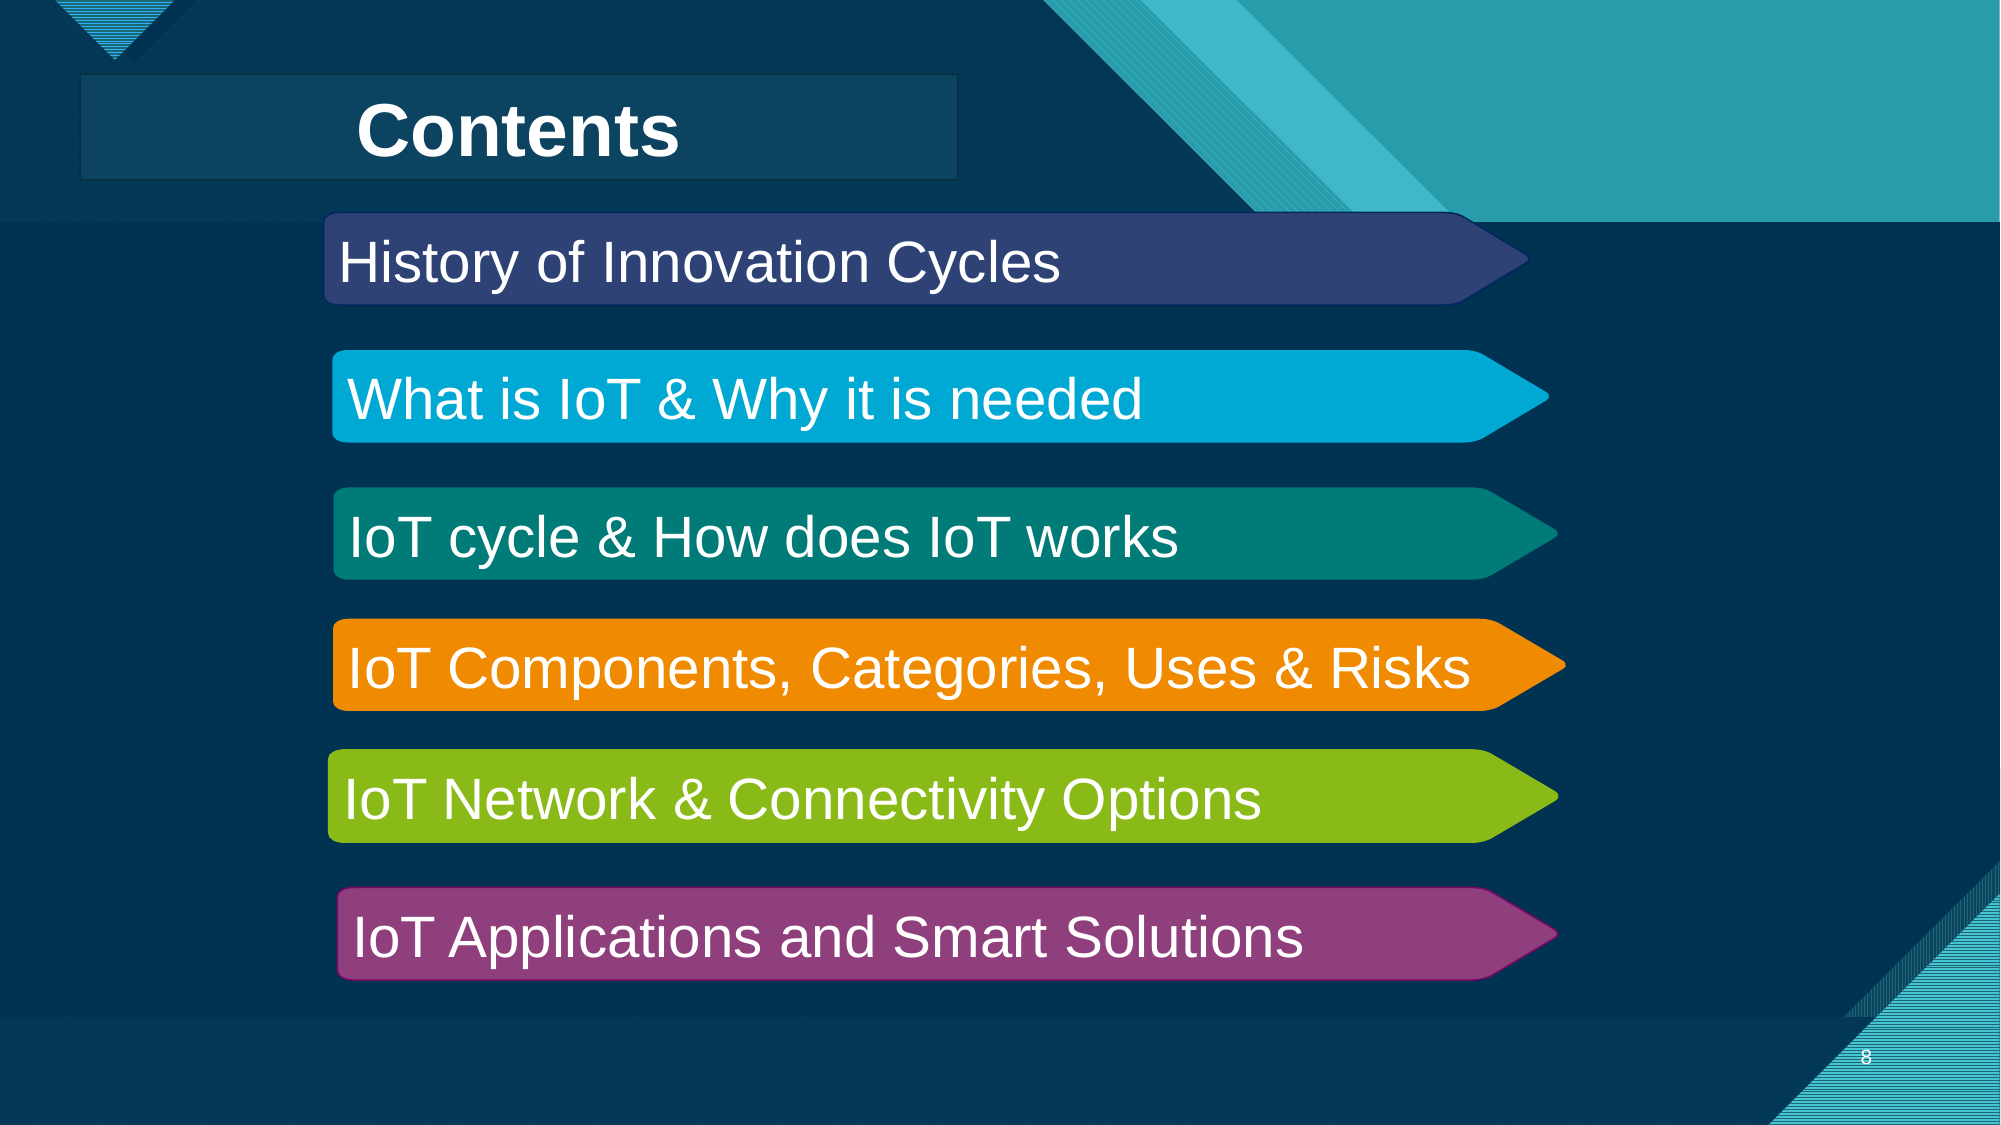

Contents
History of Innovation Cycles
What is IoT & Why it is needed
IoT cycle & How does IoT works
IoT Components, Categories, Uses & Risks
IoT Network & Connectivity Options
IoT Applications and Smart Solutions